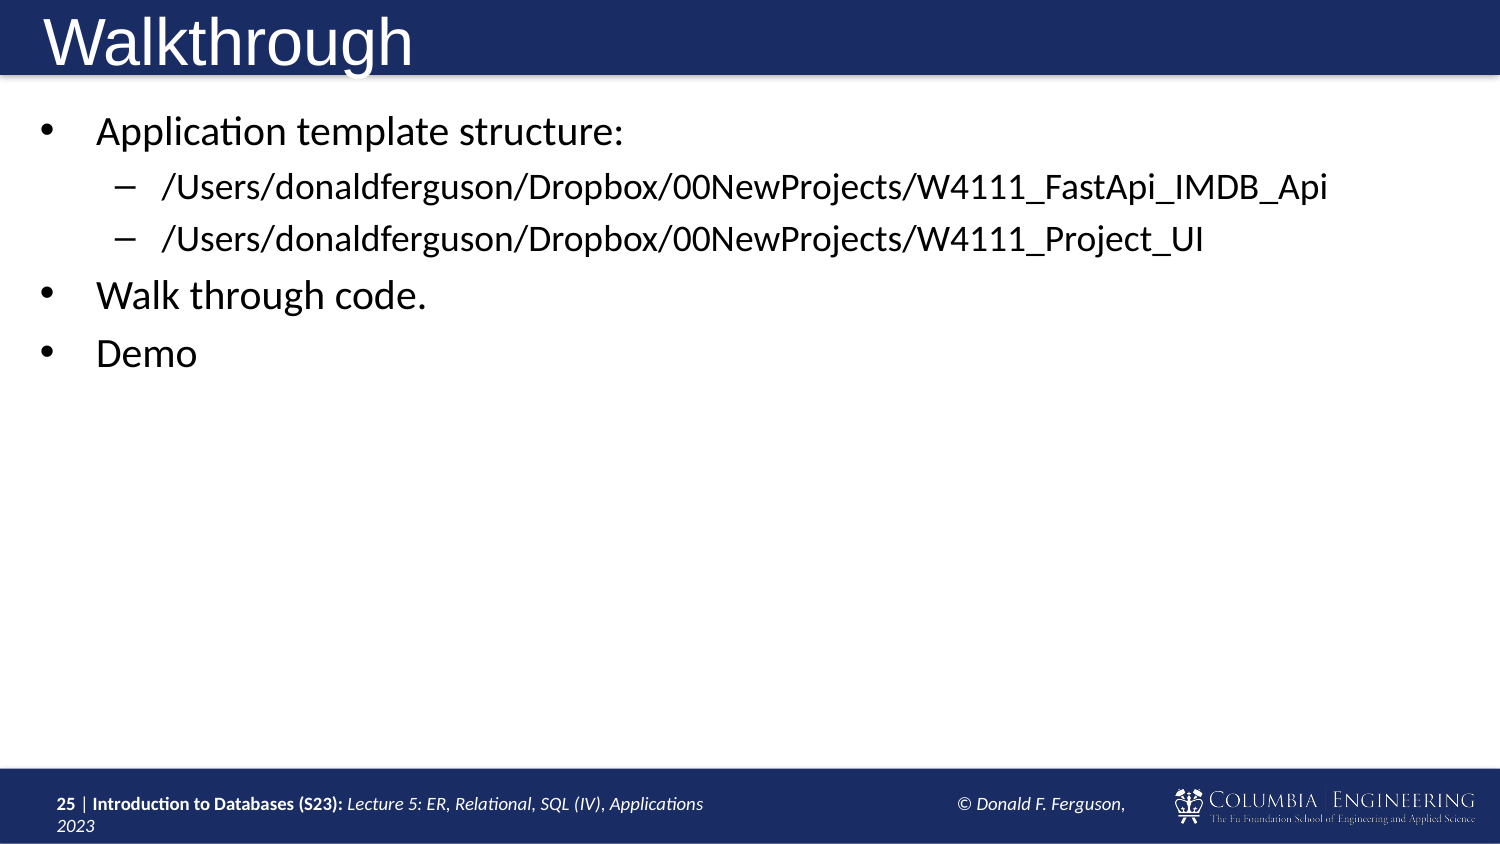

# Walkthrough
Application template structure:
/Users/donaldferguson/Dropbox/00NewProjects/W4111_FastApi_IMDB_Api
/Users/donaldferguson/Dropbox/00NewProjects/W4111_Project_UI
Walk through code.
Demo